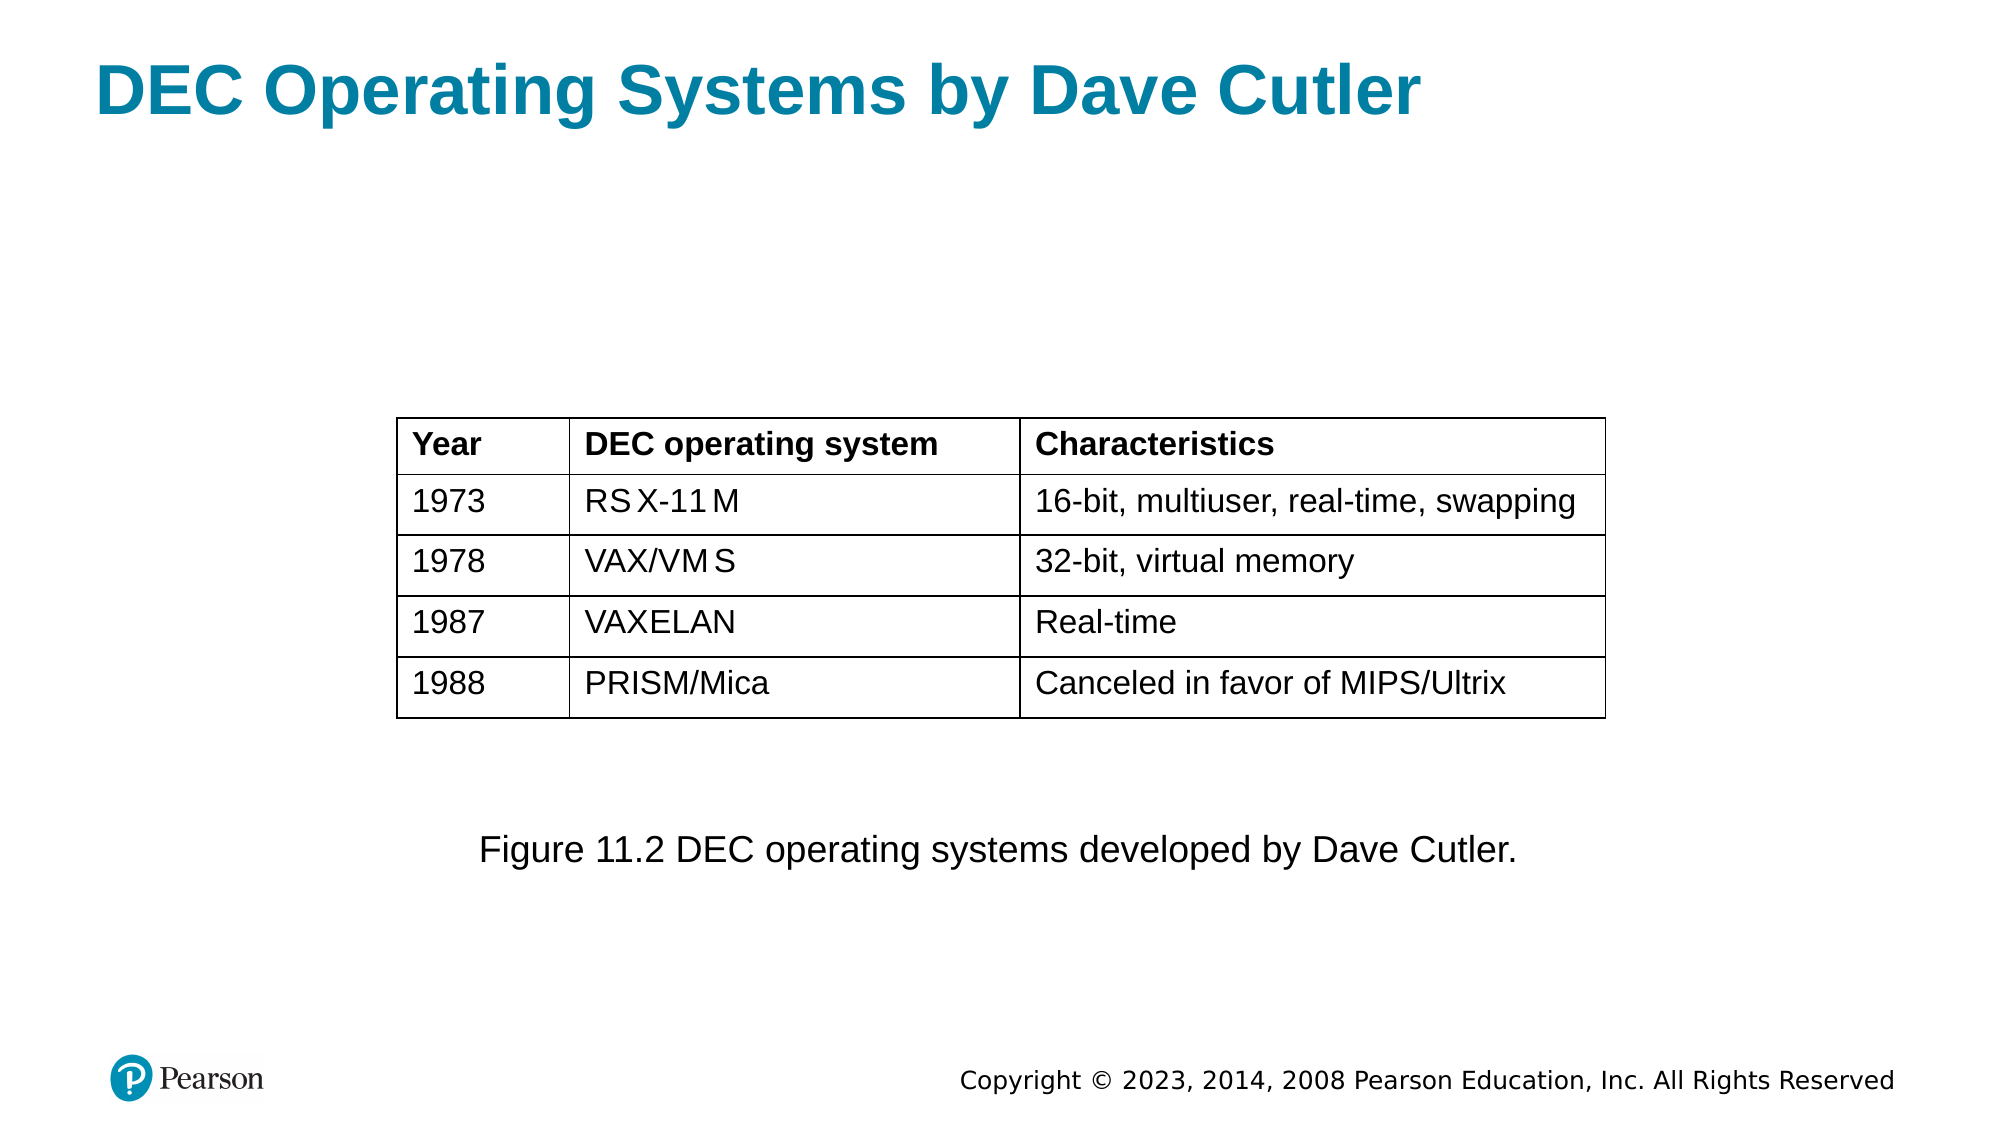

# DEC Operating Systems by Dave Cutler
| Year | DEC operating system | Characteristics |
| --- | --- | --- |
| 1973 | R S X-11 M | 16-bit, multiuser, real-time, swapping |
| 1978 | VAX/V M S | 32-bit, virtual memory |
| 1987 | VAX ELAN | Real-time |
| 1988 | PRISM/Mica | Canceled in favor of MIPS/Ultrix |
Figure 11.2 DEC operating systems developed by Dave Cutler.